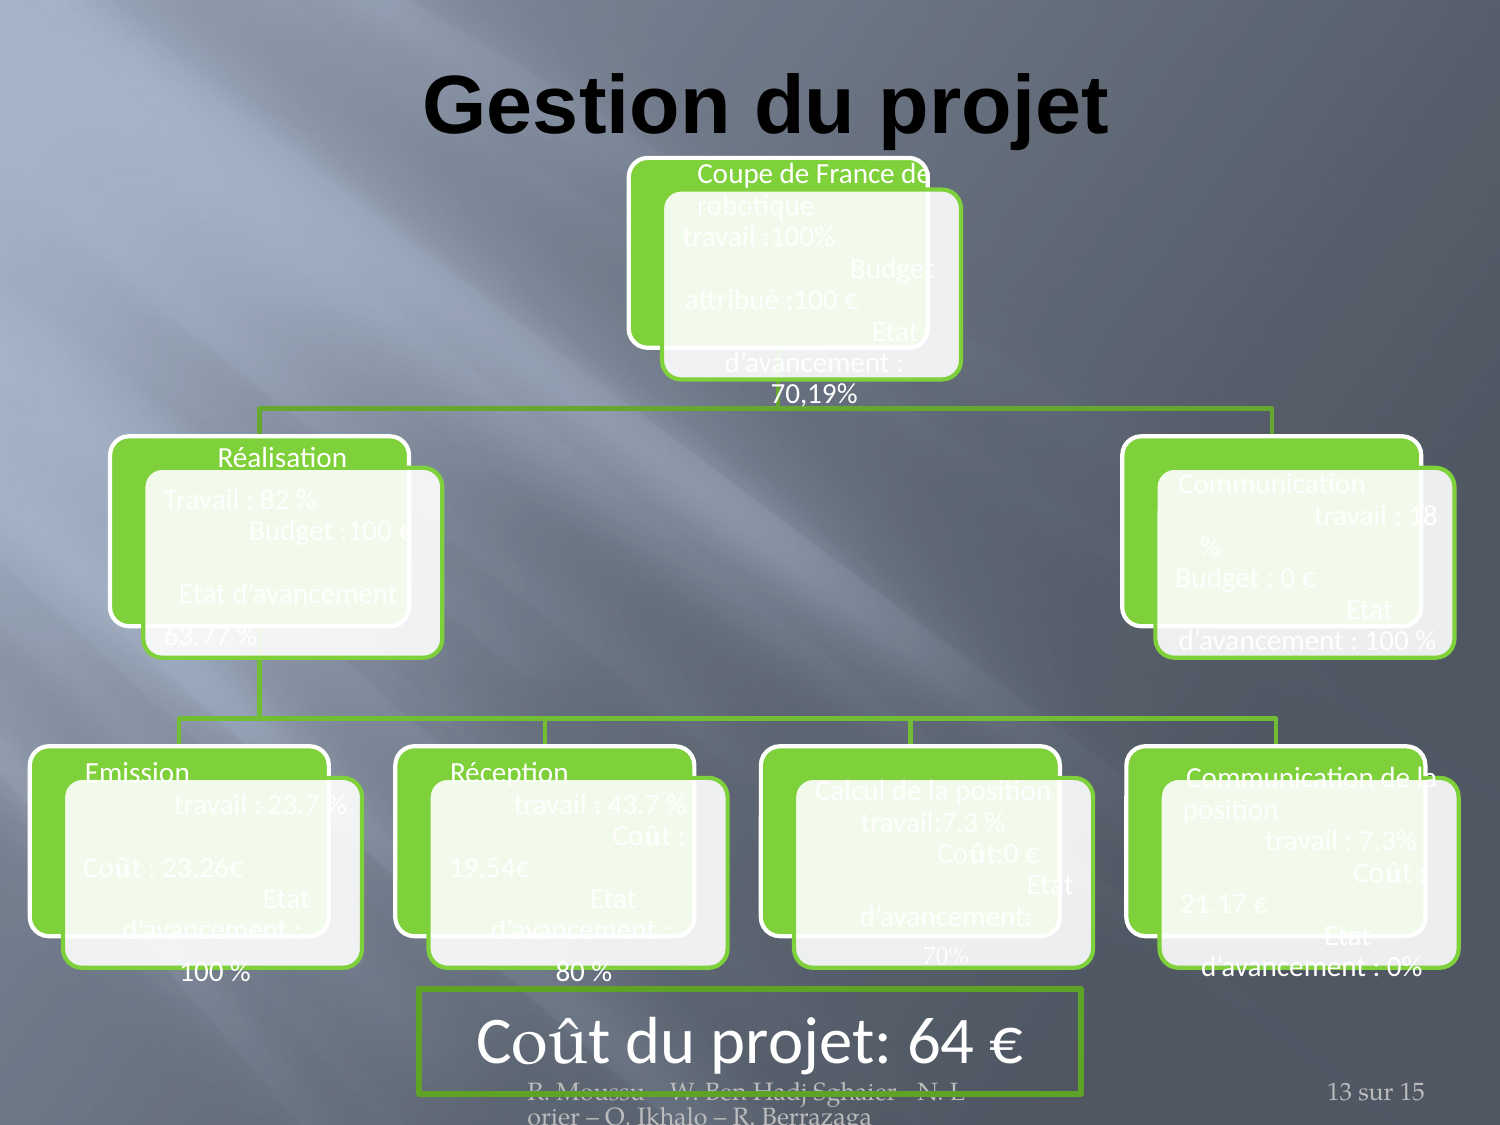

# Gestion du projet
Coupe de France de robotique                   travail :100%                                          Budget attribué :100 €                                       Etat d’avancement : 70,19%
Réalisation
Travail : 82 %                               Budget :100 €                                       Etat d’avancement :
63.77 %
Emission                                       travail : 23.7 %                               Coût : 23.26€                                       Etat d’avancement :
100 %
Réception                                 travail : 43.7 %                          Coût : 19.54€                                       Etat d’avancement :
 80 %
Calcul de la position            travail:7.3 %                               Coût:0 €                                       Etat d’avancement:
70%
Communication de la position                                       travail : 7.3%                             Coût : 21.17 €                                       Etat d’avancement : 0%
Communication                                 travail : 18 %                               Budget : 0 €                                       Etat d’avancement : 100 %
Coût du projet: 64 €

R. Moussu – W. Ben Hadj Sghaier - N. Lorier – O. Ikhalo – R. Berrazaga
13 sur 15